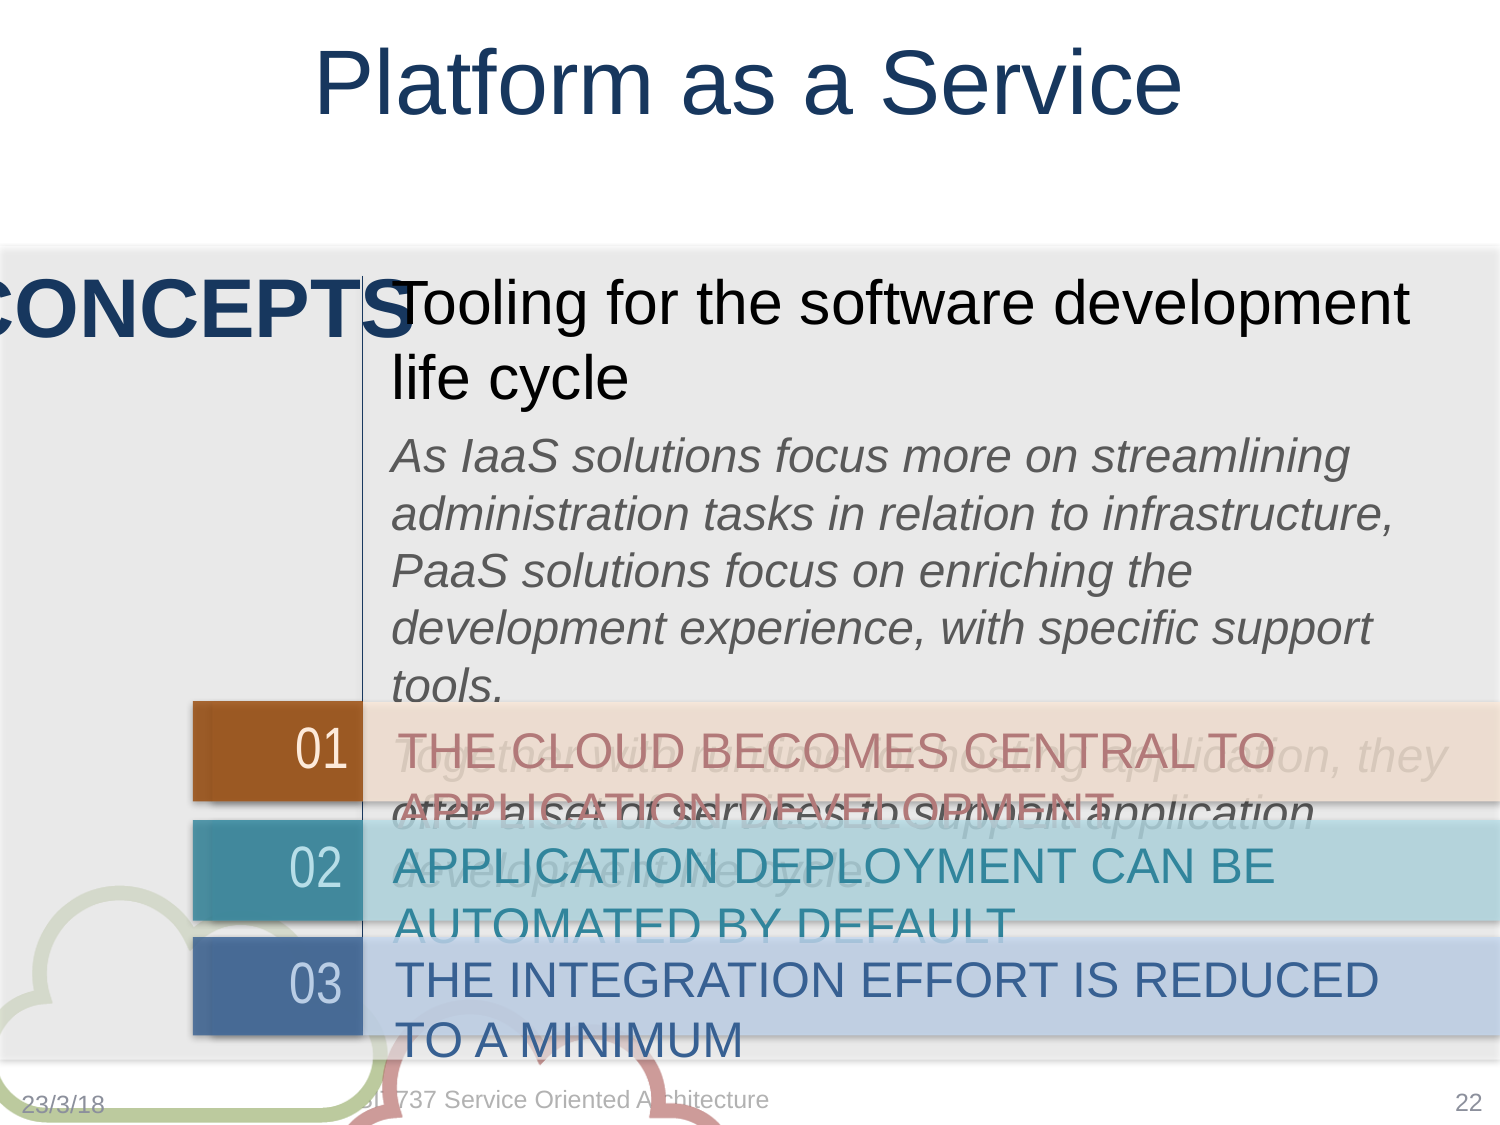

# Platform as a Service

CONCEPTS
Tooling for the software development life cycle
As IaaS solutions focus more on streamlining administration tasks in relation to infrastructure, PaaS solutions focus on enriching the development experience, with specific support tools.
Together with runtime for hosting application, they offer a set of services to support application development life cycle.

THE CLOUD BECOMES CENTRAL TO APPLICATION DEVELOPMENT
01

APPLICATION DEPLOYMENT CAN BE AUTOMATED BY DEFAULT
02

THE INTEGRATION EFFORT IS REDUCED TO A MINIMUM
03
22
23/3/18
SIT737 Service Oriented Architecture